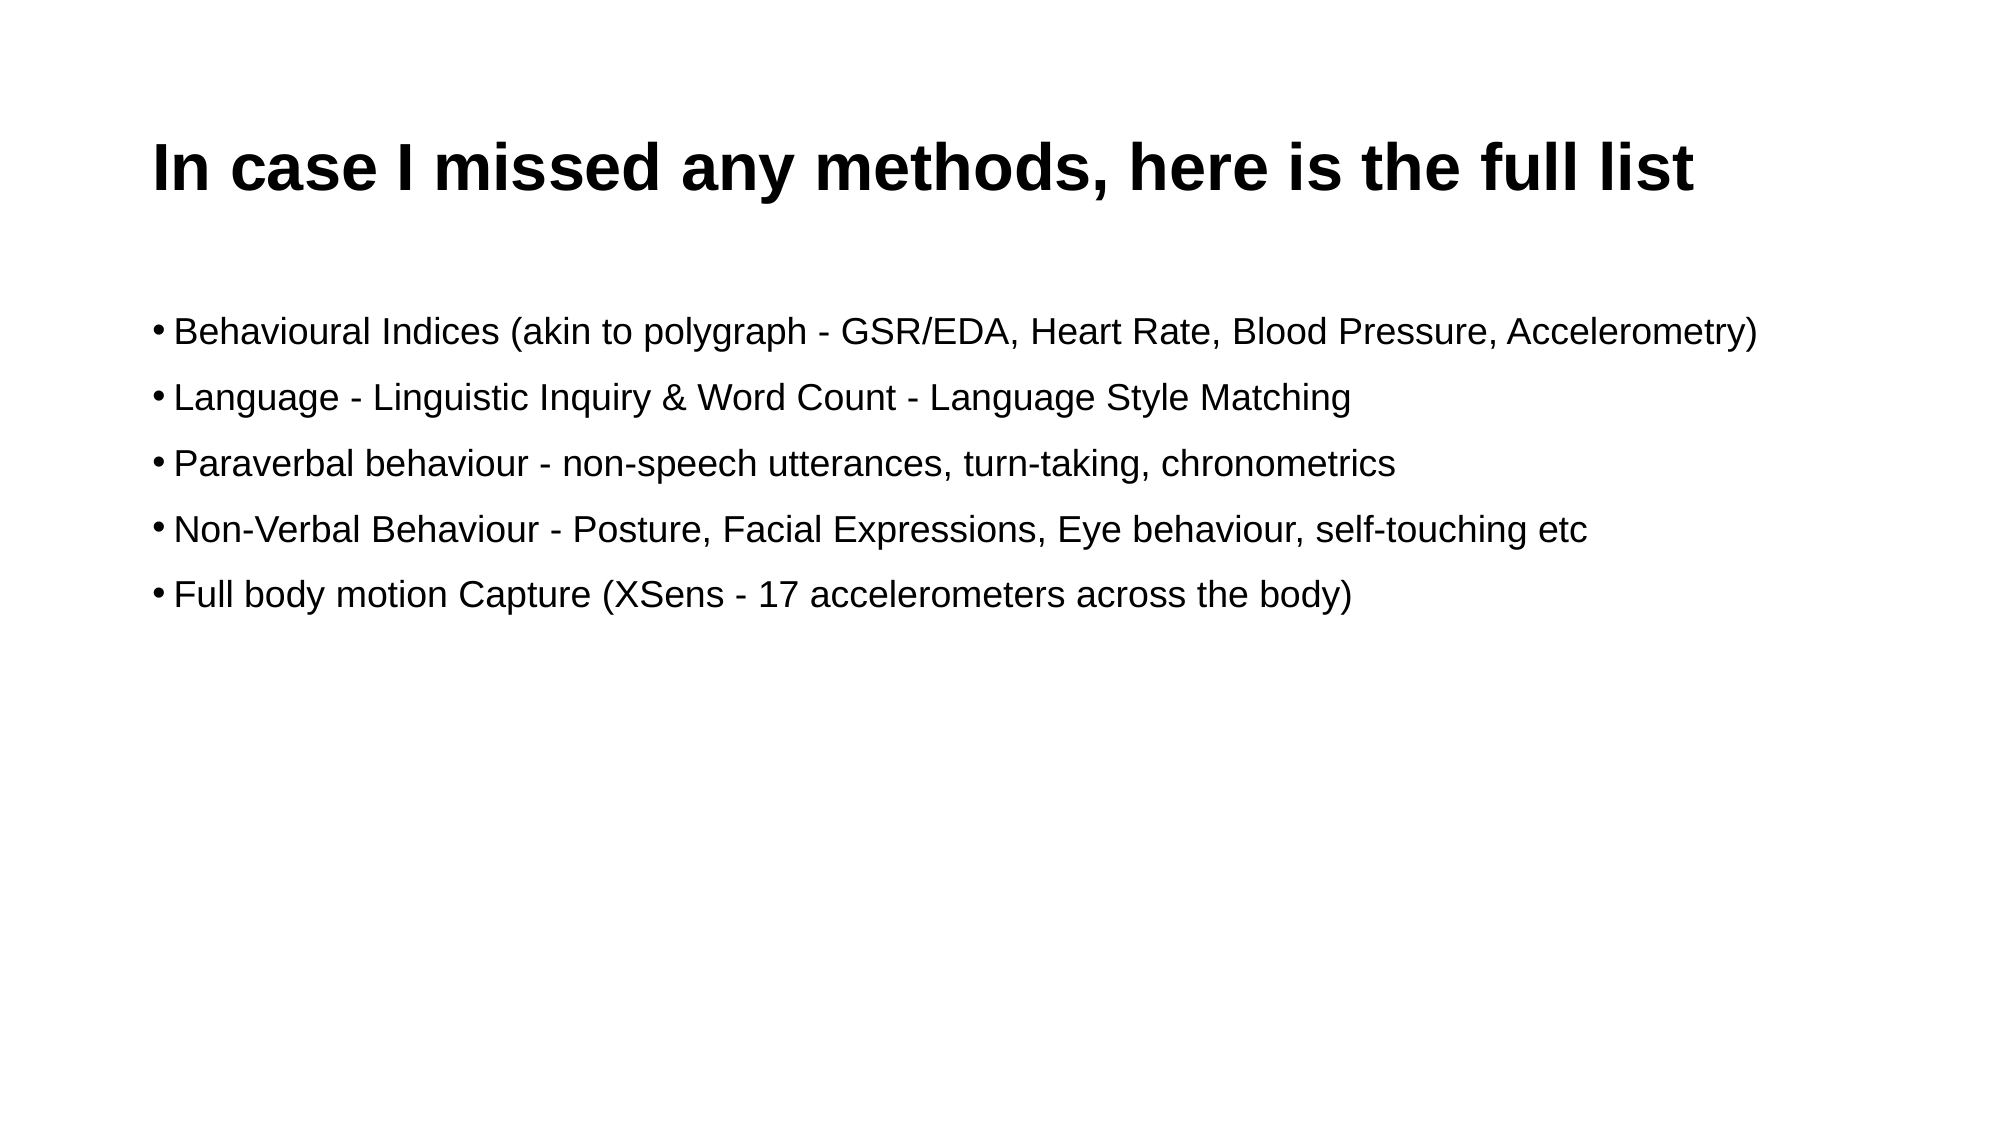

# In case I missed any methods, here is the full list
Behavioural Indices (akin to polygraph - GSR/EDA, Heart Rate, Blood Pressure, Accelerometry)
Language - Linguistic Inquiry & Word Count - Language Style Matching
Paraverbal behaviour - non-speech utterances, turn-taking, chronometrics
Non-Verbal Behaviour - Posture, Facial Expressions, Eye behaviour, self-touching etc
Full body motion Capture (XSens - 17 accelerometers across the body)